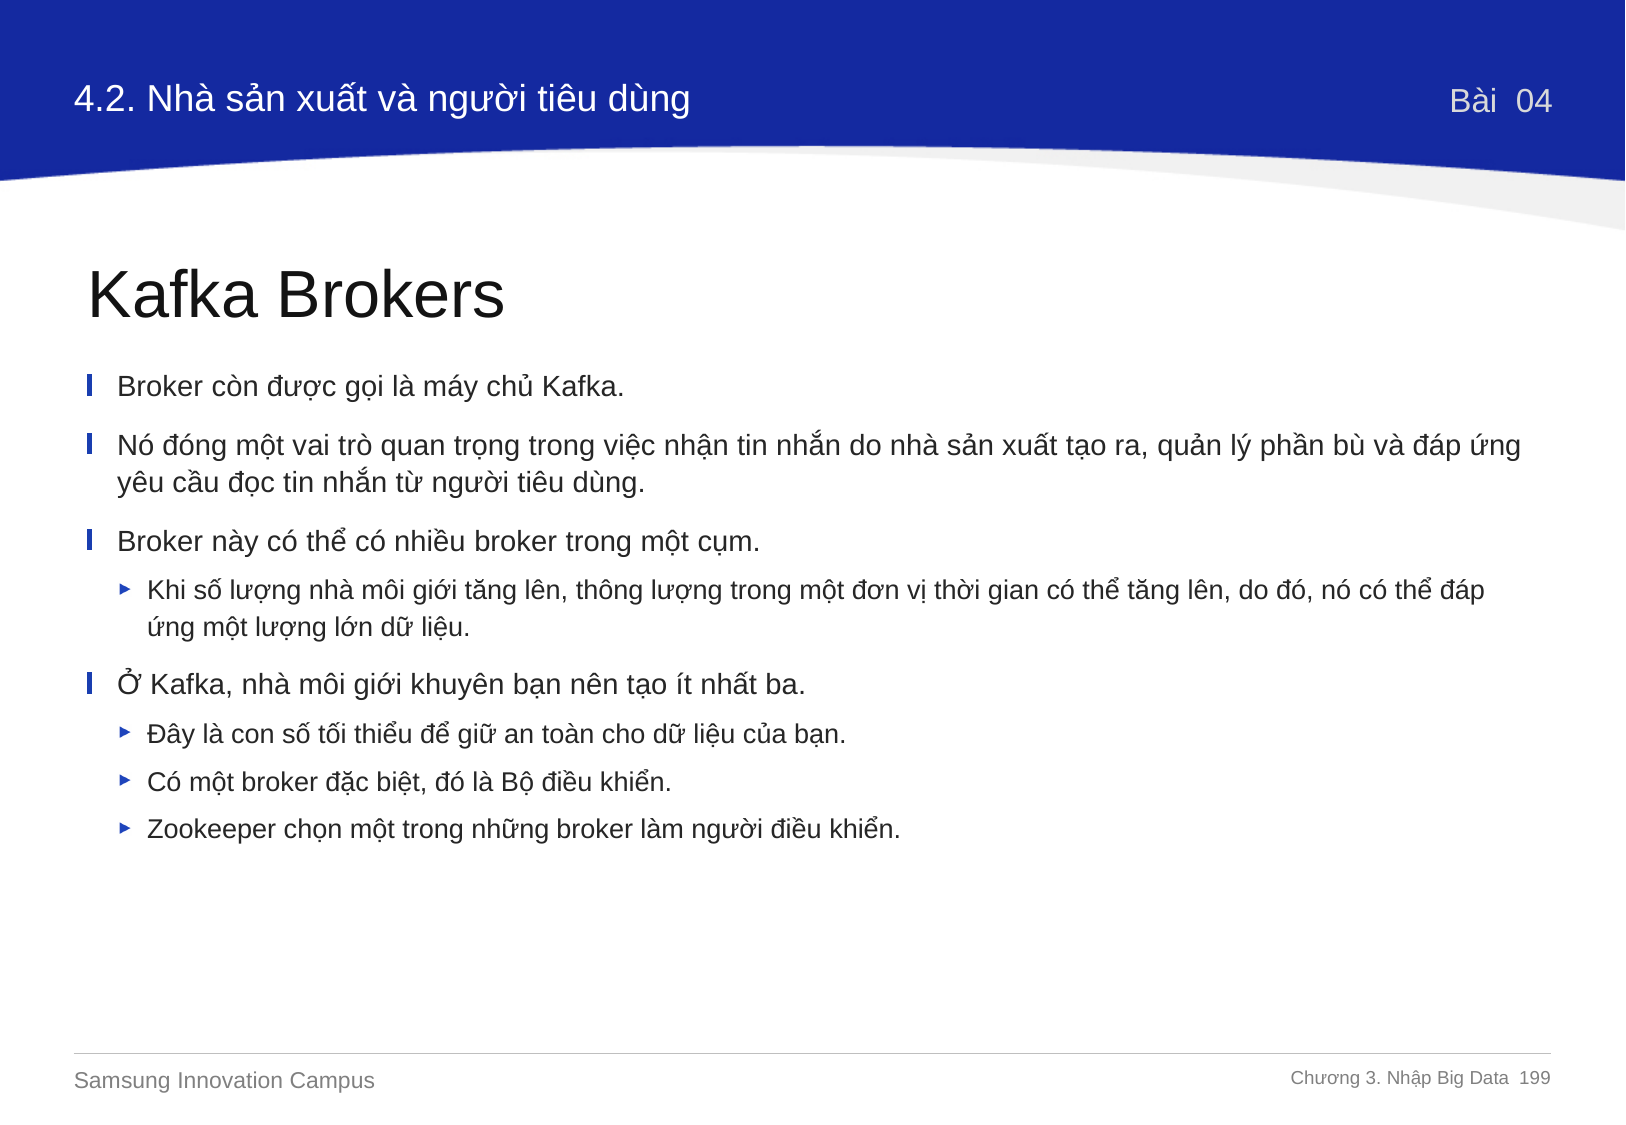

4.2. Nhà sản xuất và người tiêu dùng
Bài  04
Kafka Brokers
Broker còn được gọi là máy chủ Kafka.
Nó đóng một vai trò quan trọng trong việc nhận tin nhắn do nhà sản xuất tạo ra, quản lý phần bù và đáp ứng yêu cầu đọc tin nhắn từ người tiêu dùng.
Broker này có thể có nhiều broker trong một cụm.
Khi số lượng nhà môi giới tăng lên, thông lượng trong một đơn vị thời gian có thể tăng lên, do đó, nó có thể đáp ứng một lượng lớn dữ liệu.
Ở Kafka, nhà môi giới khuyên bạn nên tạo ít nhất ba.
Đây là con số tối thiểu để giữ an toàn cho dữ liệu của bạn.
Có một broker đặc biệt, đó là Bộ điều khiển.
Zookeeper chọn một trong những broker làm người điều khiển.